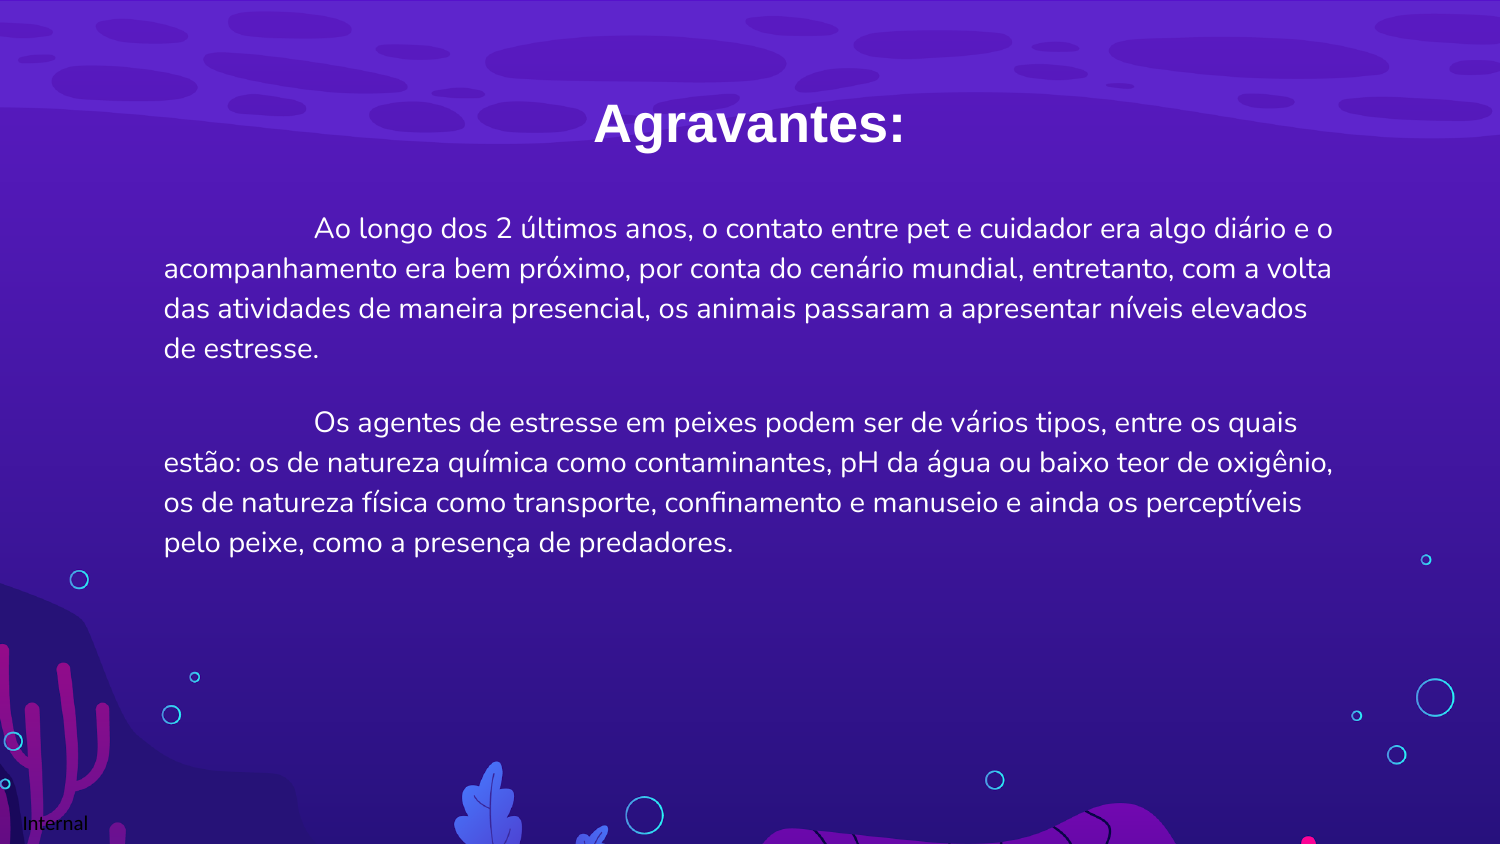

# Agravantes:
	Ao longo dos 2 últimos anos, o contato entre pet e cuidador era algo diário e o acompanhamento era bem próximo, por conta do cenário mundial, entretanto, com a volta das atividades de maneira presencial, os animais passaram a apresentar níveis elevados de estresse.
	Os agentes de estresse em peixes podem ser de vários tipos, entre os quais estão: os de natureza química como contaminantes, pH da água ou baixo teor de oxigênio, os de natureza física como transporte, confinamento e manuseio e ainda os perceptíveis pelo peixe, como a presença de predadores.